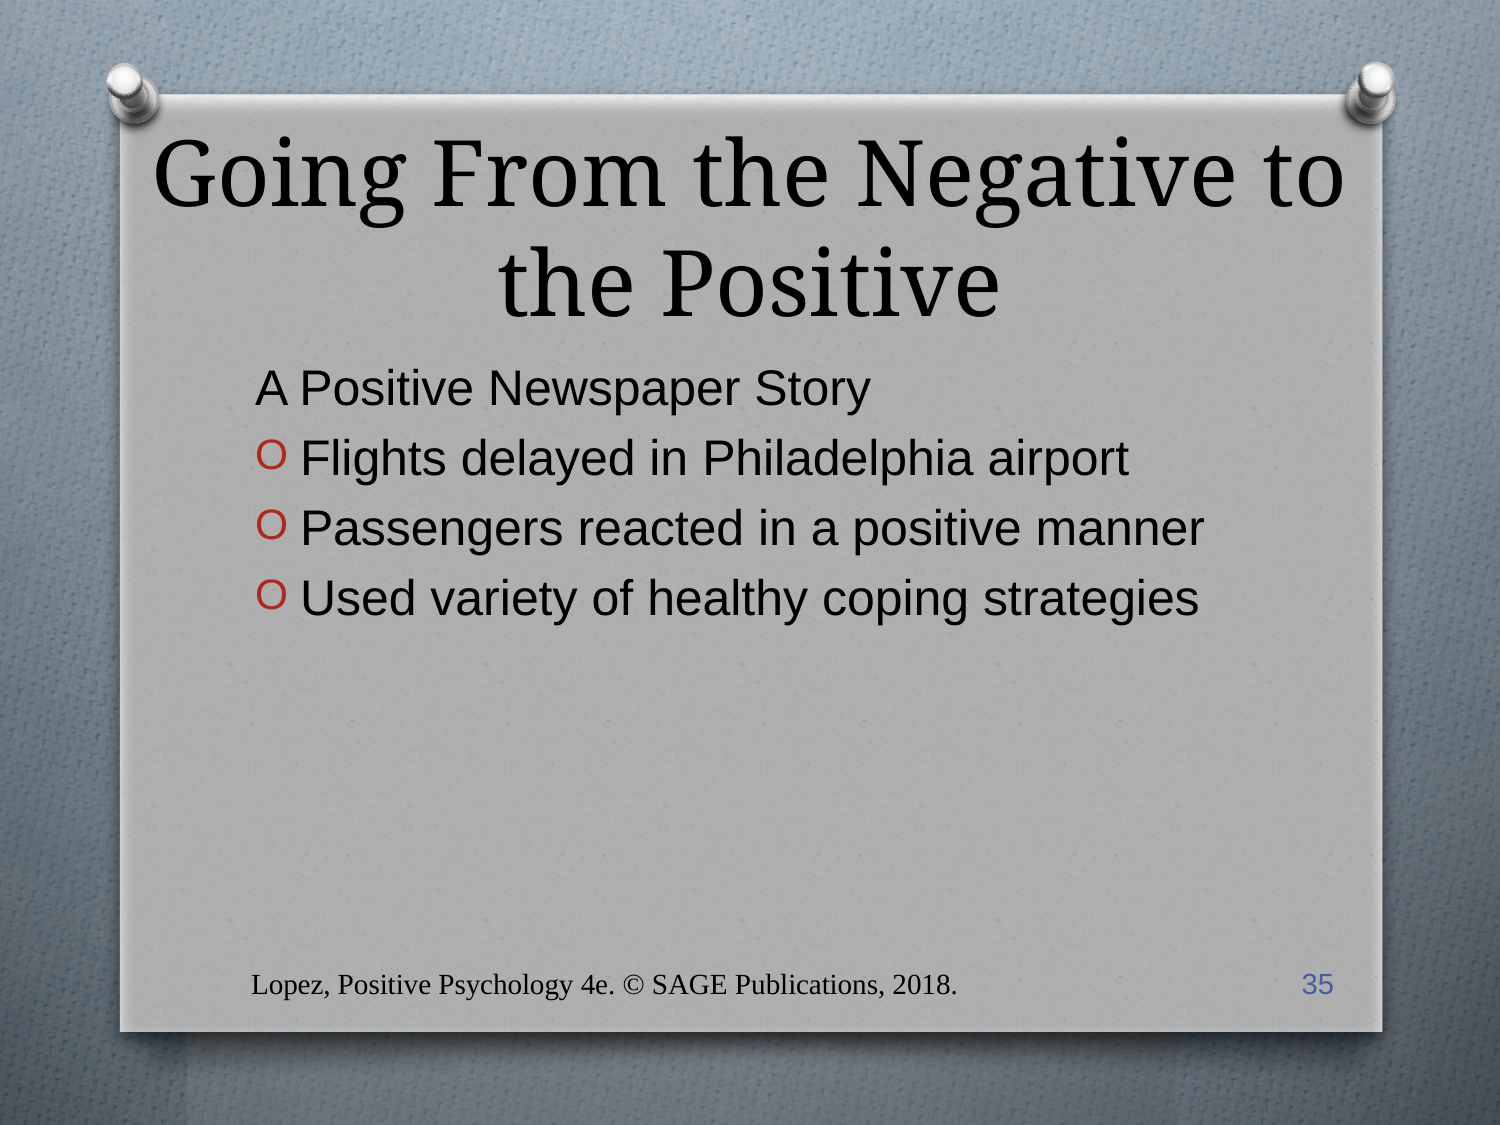

# Going From the Negative to the Positive
A Positive Newspaper Story
Flights delayed in Philadelphia airport
Passengers reacted in a positive manner
Used variety of healthy coping strategies
Lopez, Positive Psychology 4e. © SAGE Publications, 2018.
35